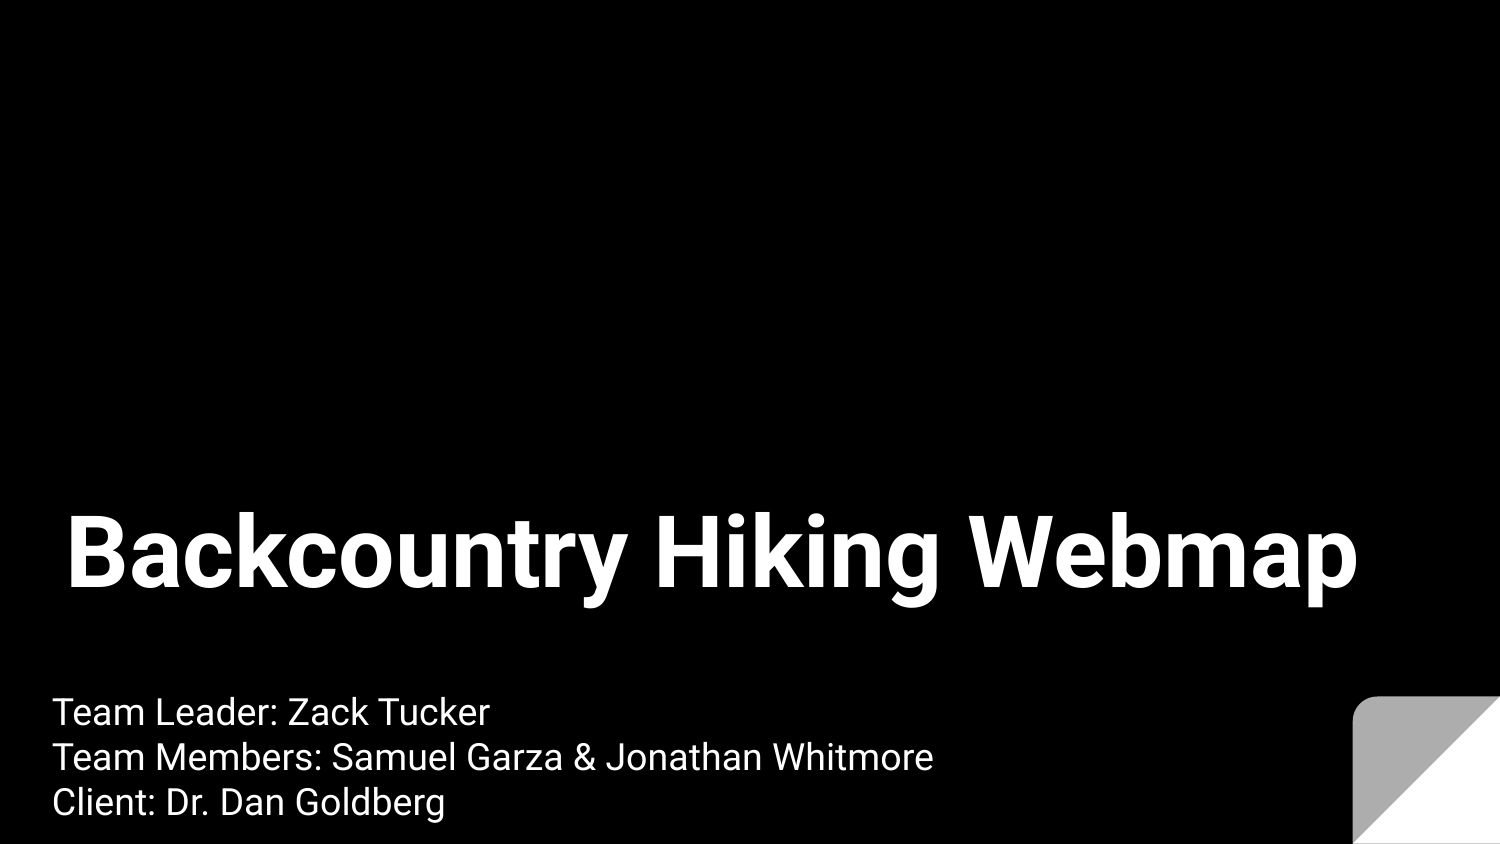

# Backcountry Hiking Webmap
Team Leader: Zack Tucker
Team Members: Samuel Garza & Jonathan Whitmore
Client: Dr. Dan Goldberg